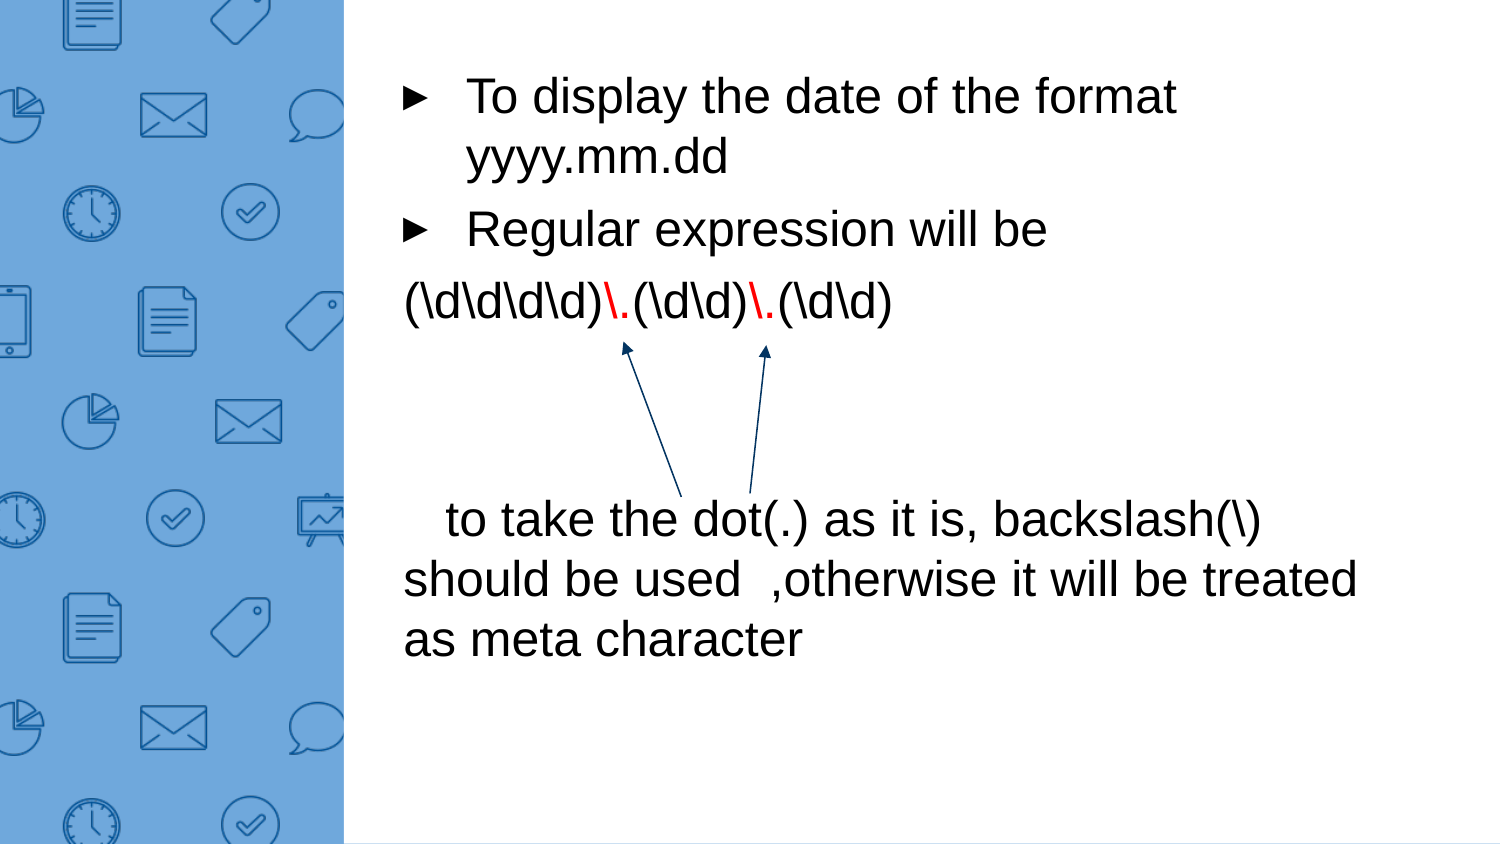

To display the date of the format yyyy.mm.dd
Regular expression will be
(\d\d\d\d)\.(\d\d)\.(\d\d)

   to take the dot(.) as it is, backslash(\) should be used  ,otherwise it will be treated as meta character